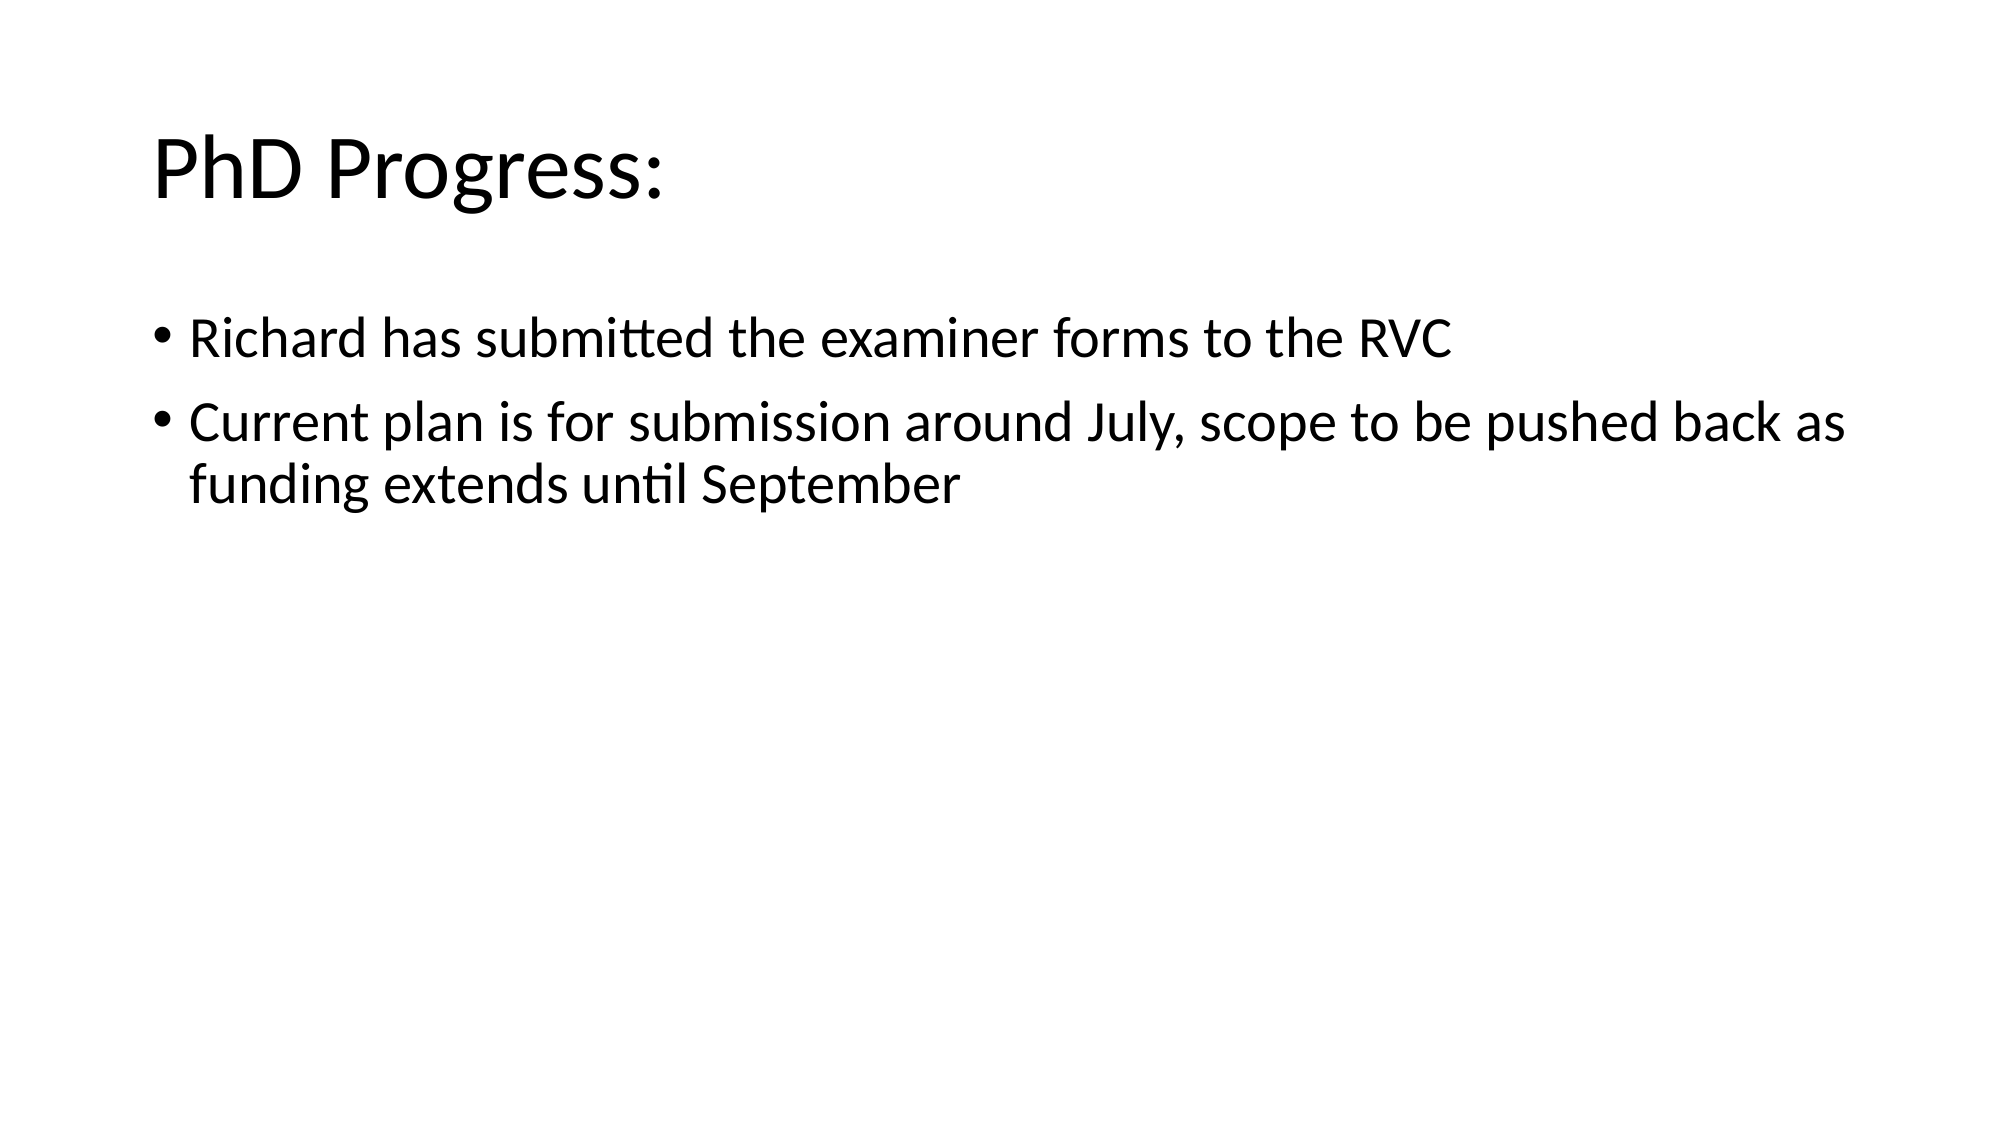

# PhD Progress:
Richard has submitted the examiner forms to the RVC
Current plan is for submission around July, scope to be pushed back as funding extends until September